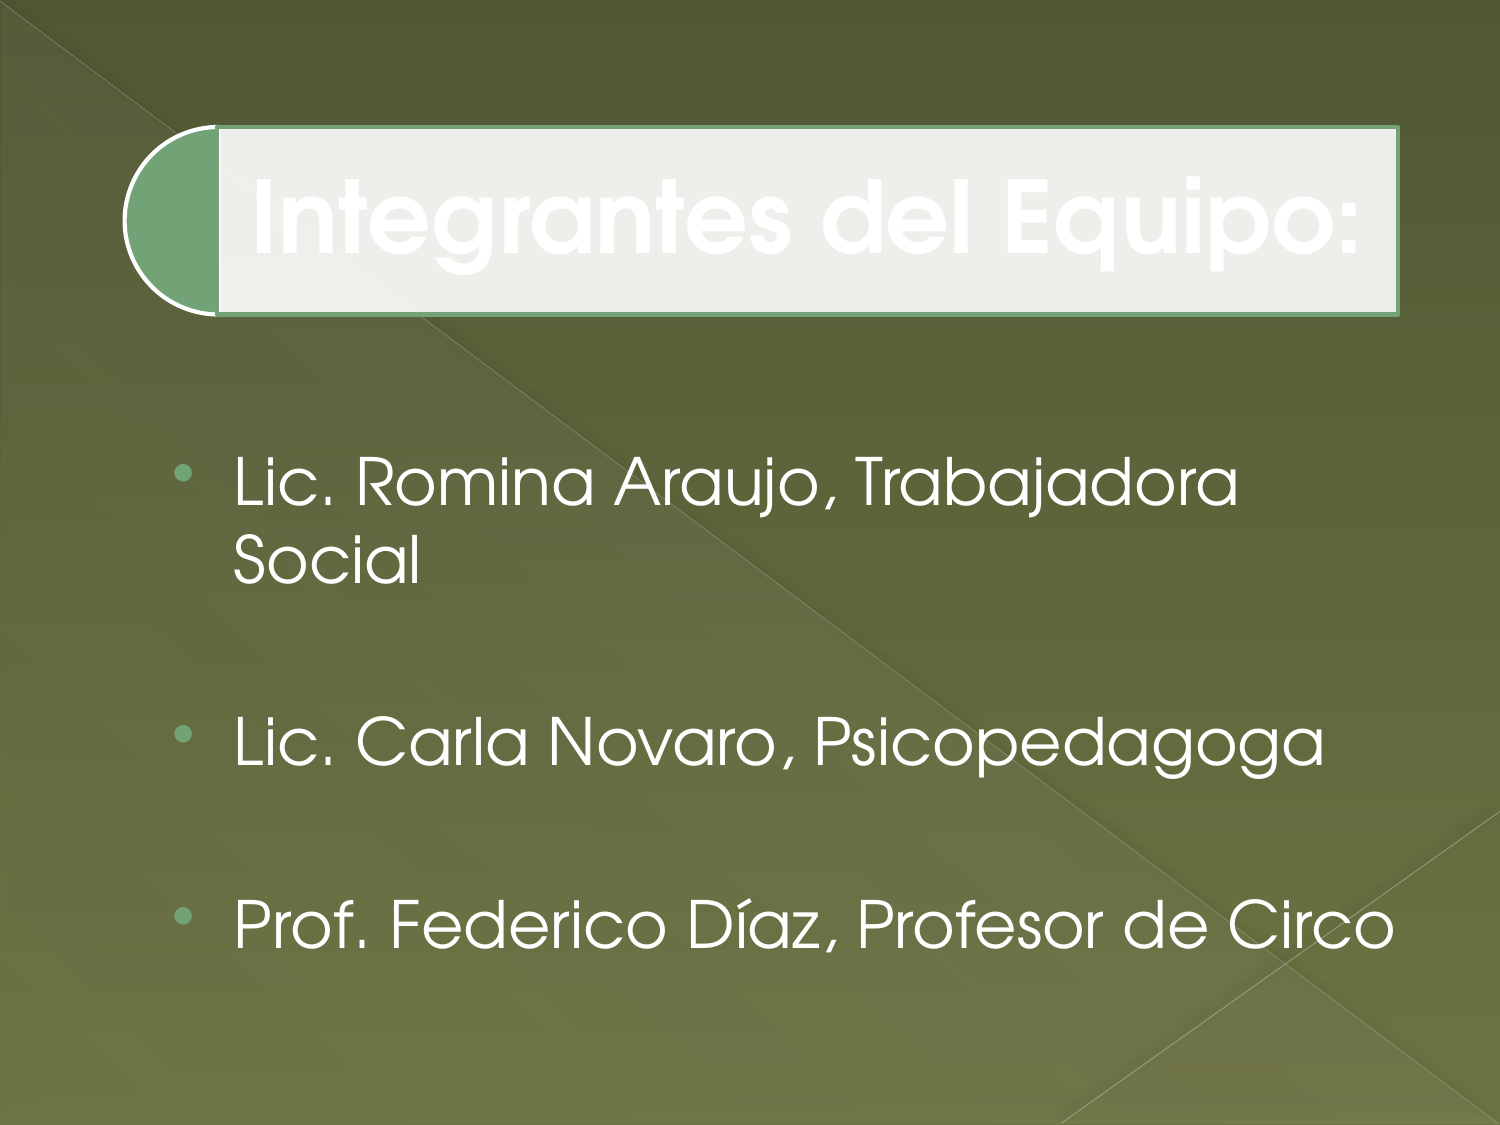

Integrantes del Equipo:
Lic. Romina Araujo, Trabajadora Social

Lic. Carla Novaro, Psicopedagoga

Prof. Federico Díaz, Profesor de Circo